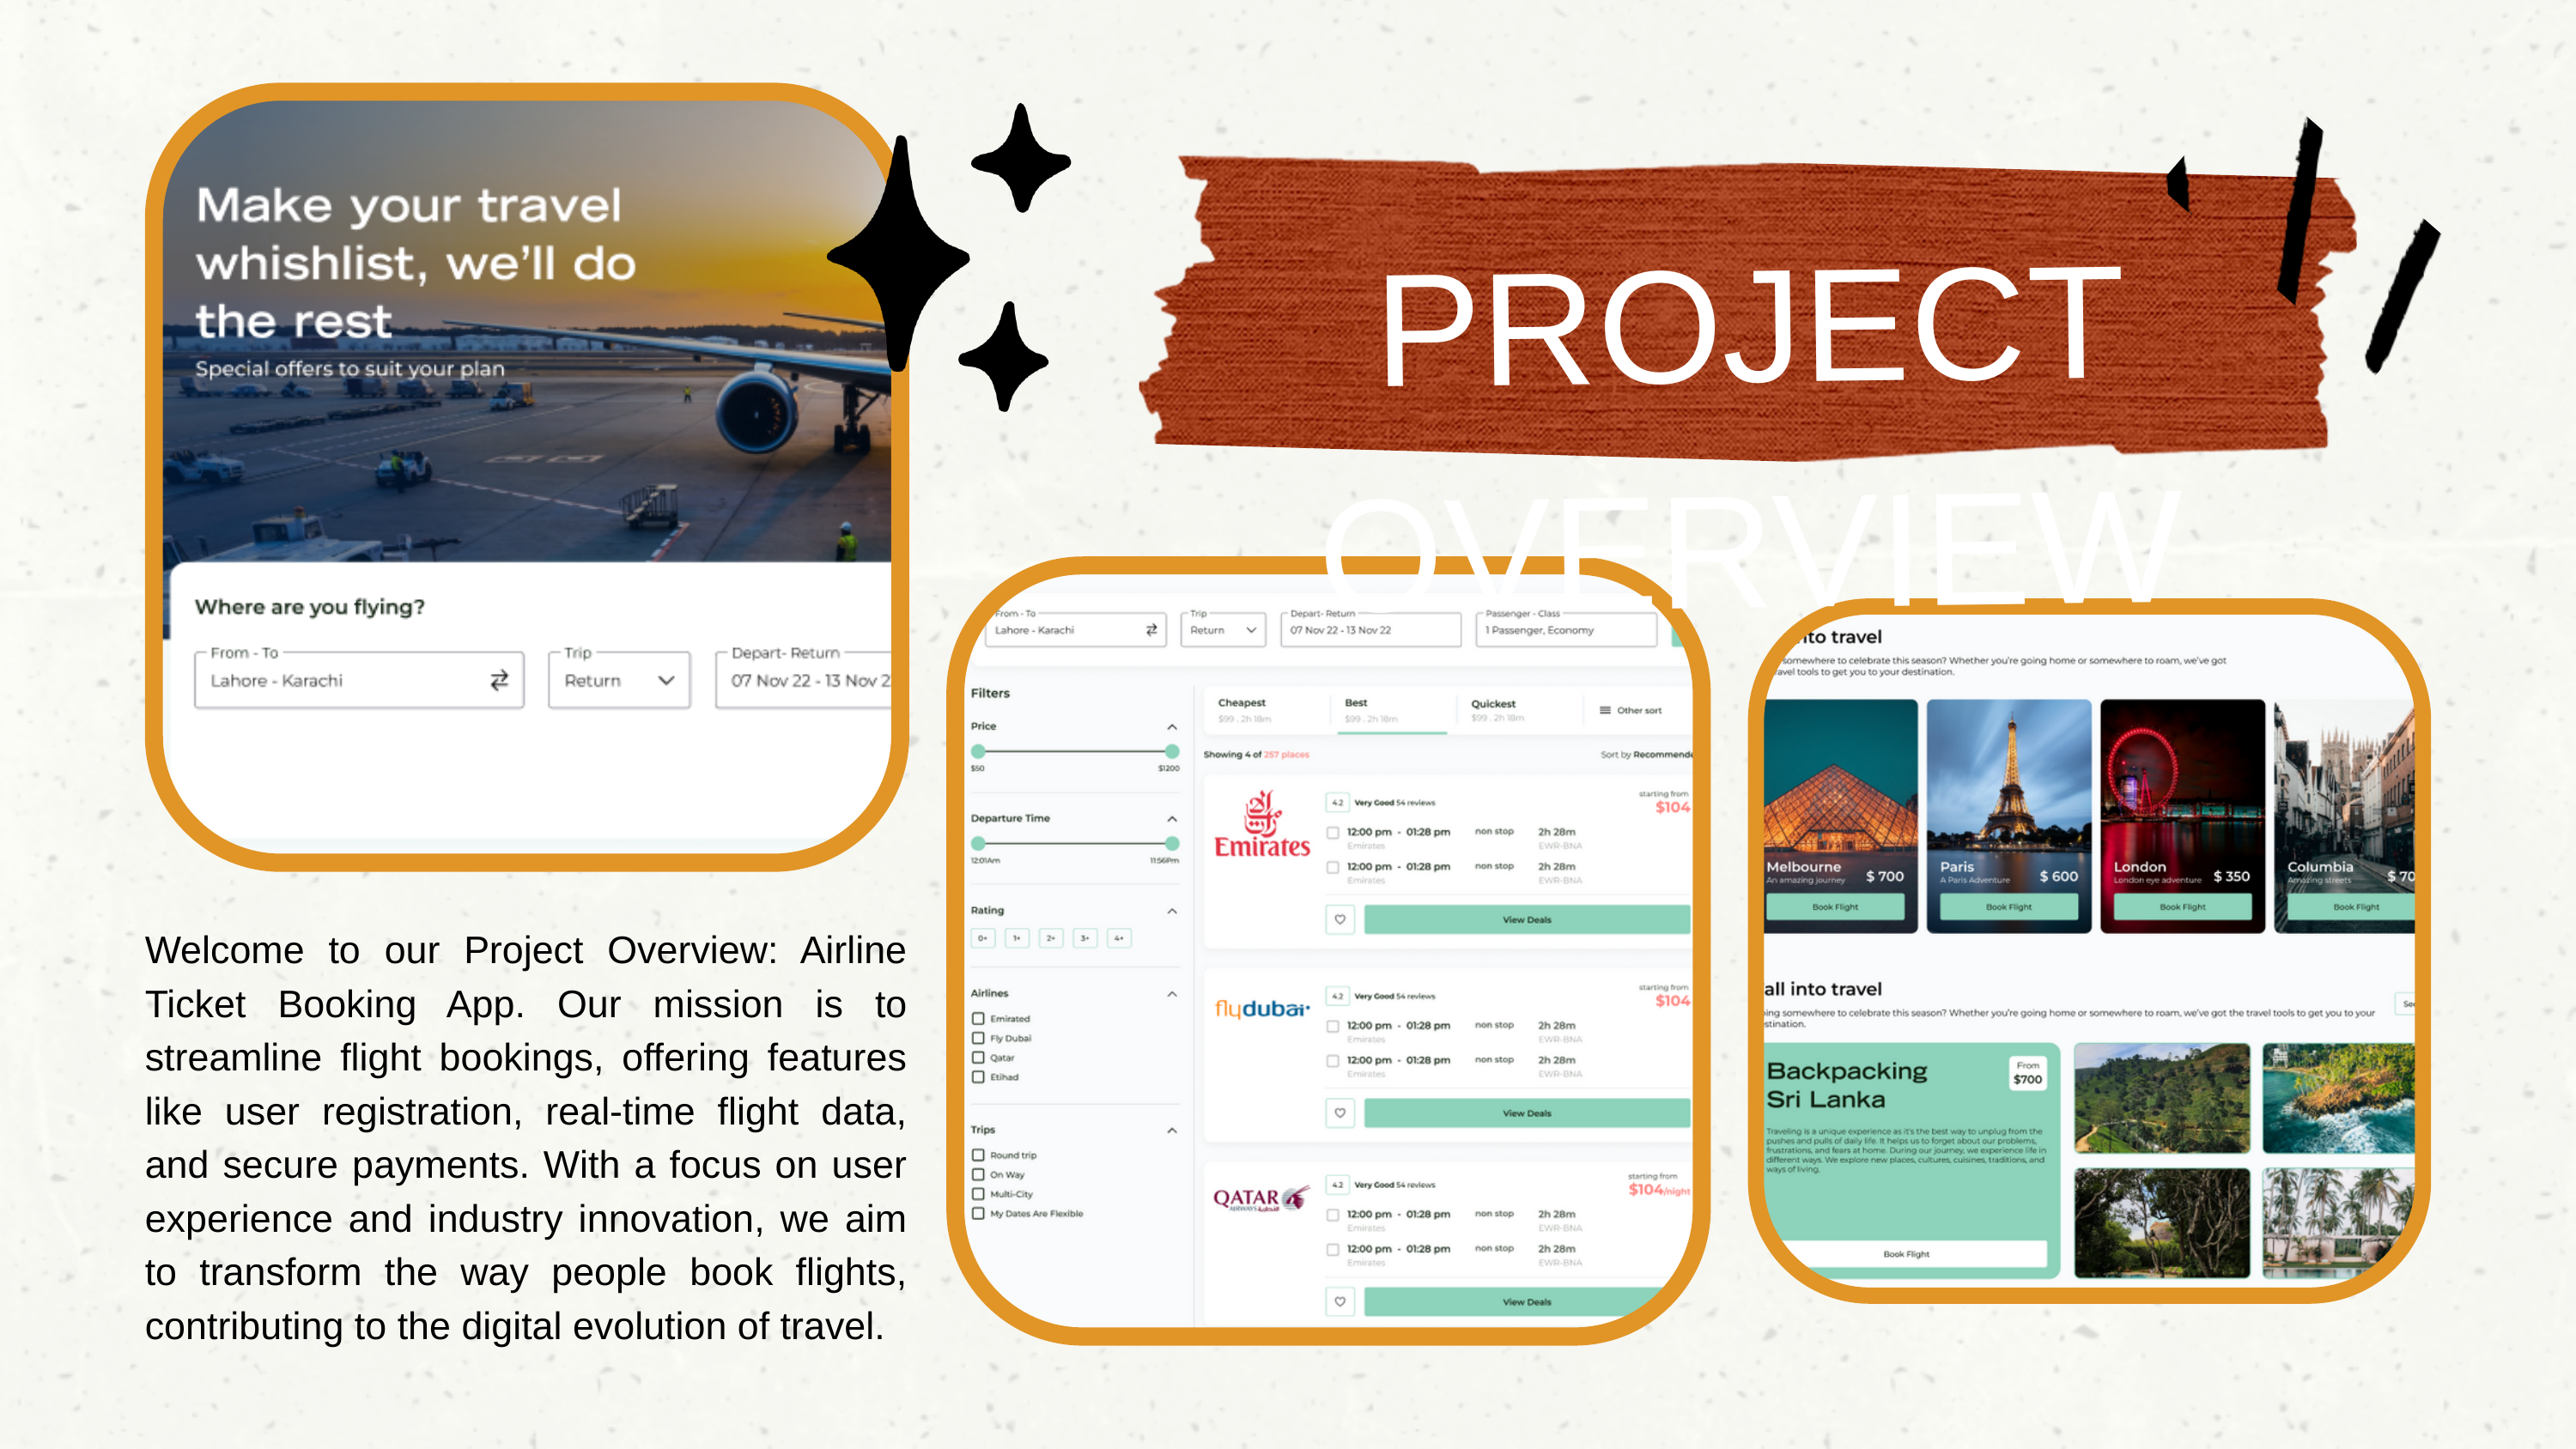

PROJECT OVERVIEW

Welcome to our Project Overview: Airline Ticket Booking App. Our mission is to streamline flight bookings, offering features like user registration, real-time flight data, and secure payments. With a focus on user experience and industry innovation, we aim to transform the way people book flights, contributing to the digital evolution of travel.